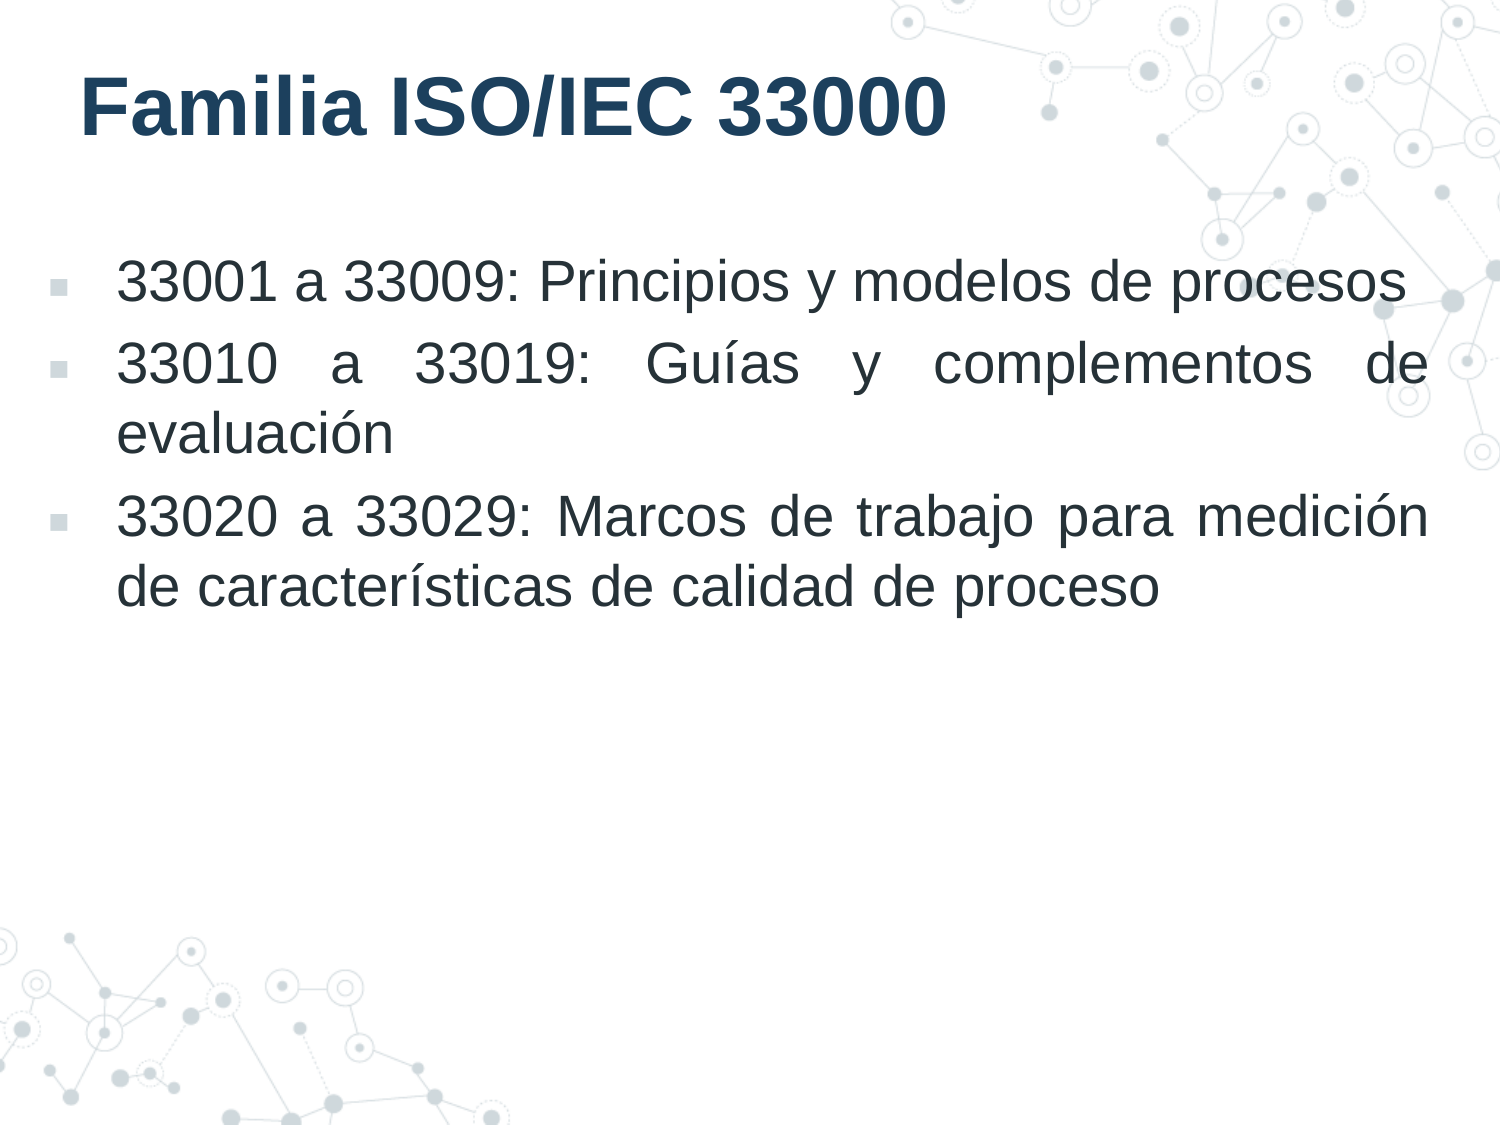

# Familia ISO/IEC 33000
33001 a 33009: Principios y modelos de procesos
33010 a 33019: Guías y complementos de evaluación
33020 a 33029: Marcos de trabajo para medición de características de calidad de proceso